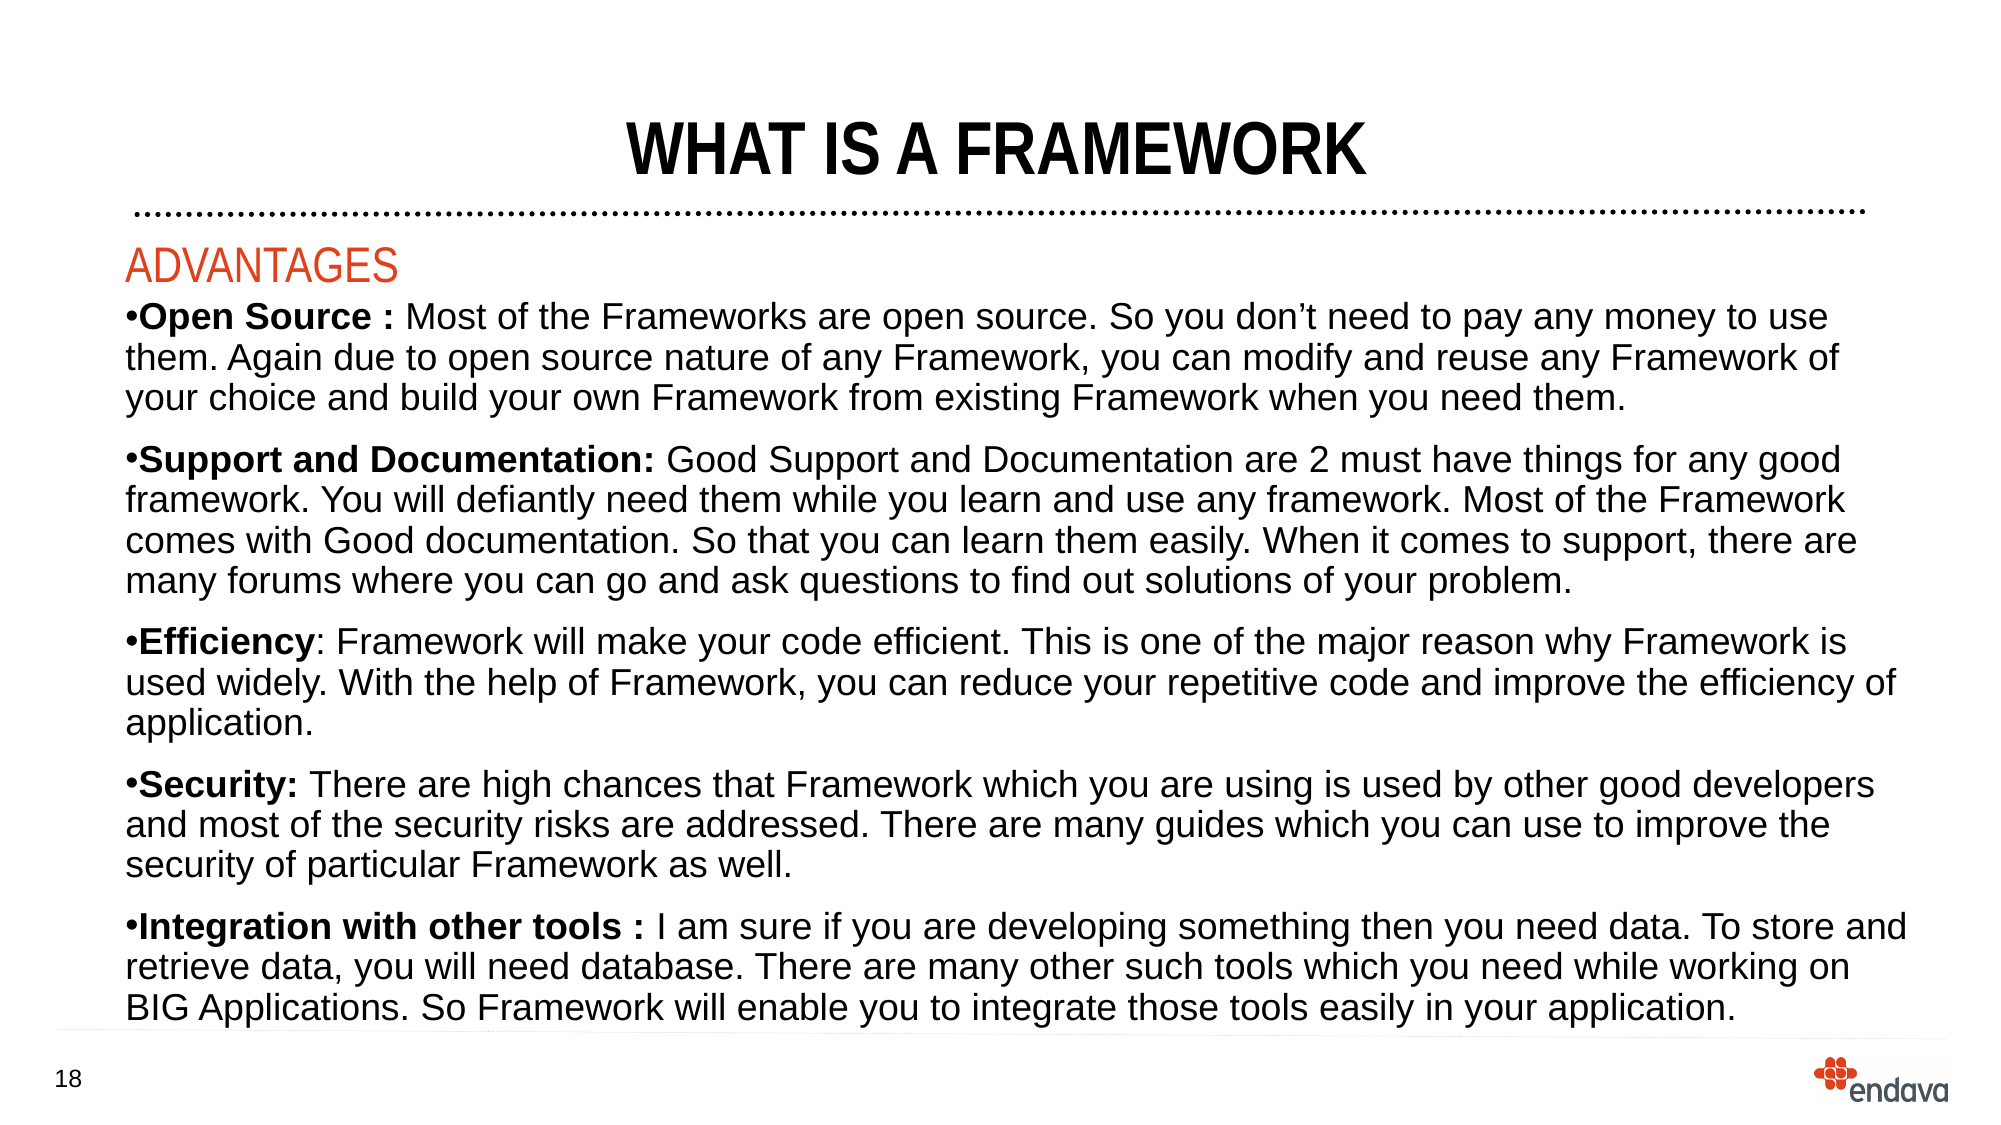

# WHAT IS A FRAMEWORK
advantages
Open Source : Most of the Frameworks are open source. So you don’t need to pay any money to use them. Again due to open source nature of any Framework, you can modify and reuse any Framework of your choice and build your own Framework from existing Framework when you need them.
Support and Documentation: Good Support and Documentation are 2 must have things for any good framework. You will defiantly need them while you learn and use any framework. Most of the Framework comes with Good documentation. So that you can learn them easily. When it comes to support, there are many forums where you can go and ask questions to find out solutions of your problem.
Efficiency: Framework will make your code efficient. This is one of the major reason why Framework is used widely. With the help of Framework, you can reduce your repetitive code and improve the efficiency of application.
Security: There are high chances that Framework which you are using is used by other good developers and most of the security risks are addressed. There are many guides which you can use to improve the security of particular Framework as well.
Integration with other tools : I am sure if you are developing something then you need data. To store and retrieve data, you will need database. There are many other such tools which you need while working on BIG Applications. So Framework will enable you to integrate those tools easily in your application.